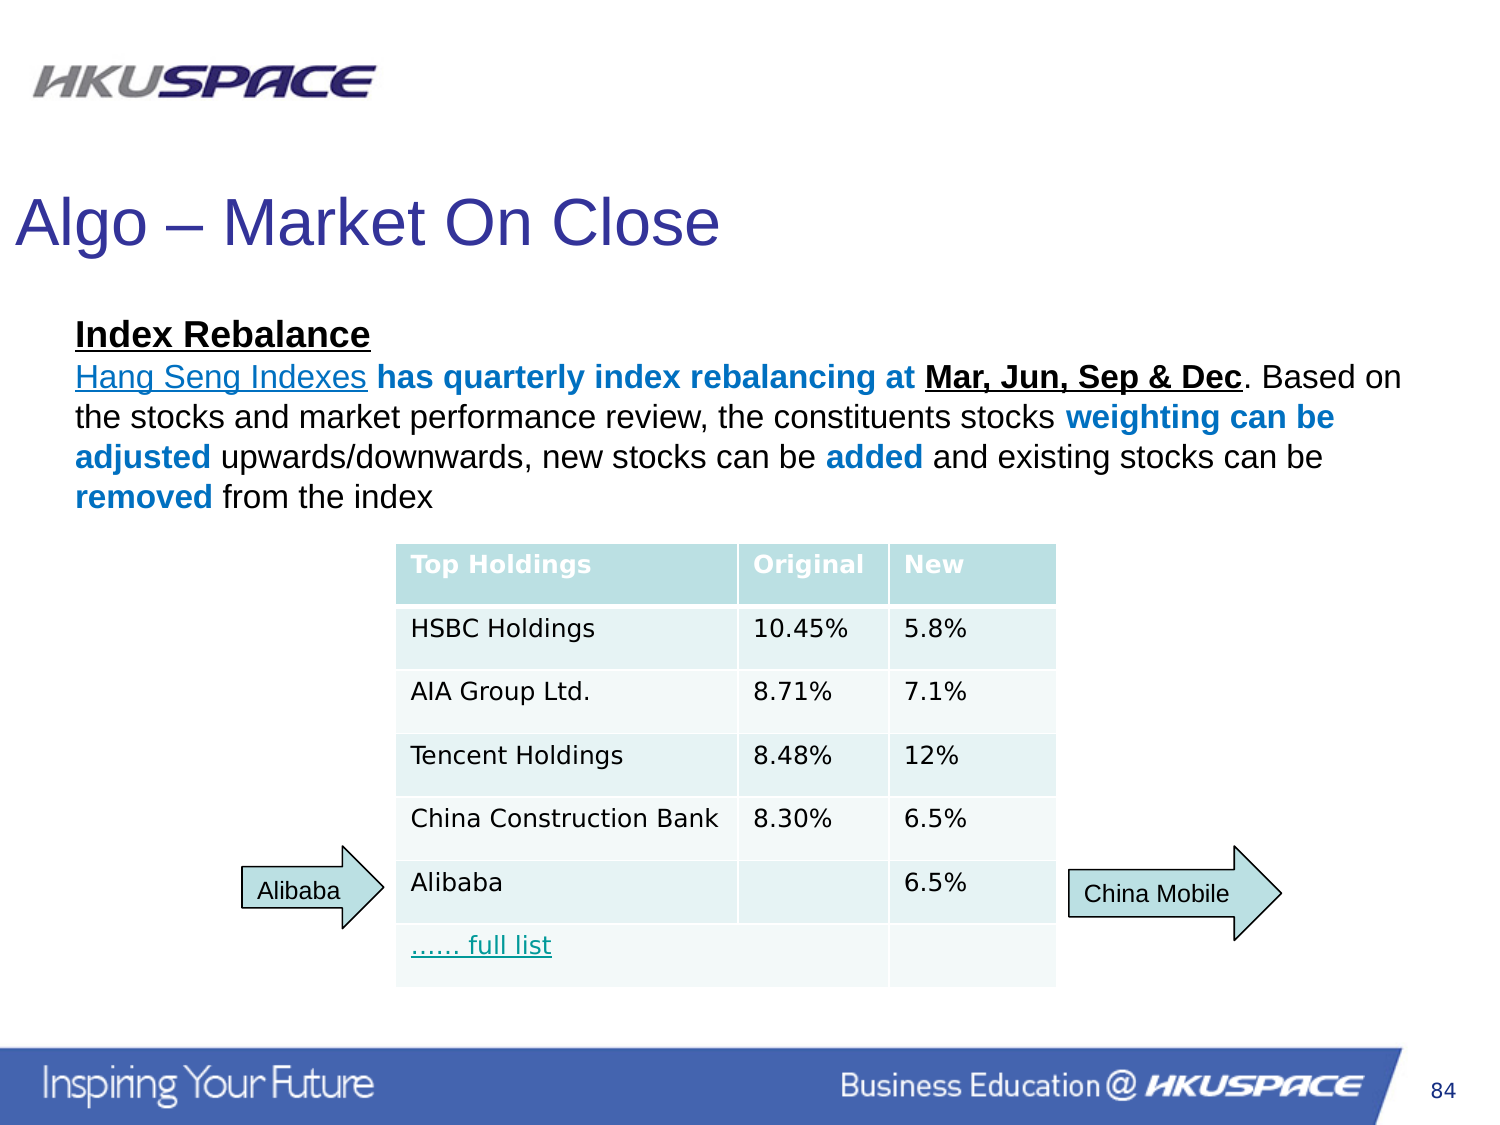

Algo – Market On Close
Index Rebalance
Hang Seng Indexes has quarterly index rebalancing at Mar, Jun, Sep & Dec. Based on the stocks and market performance review, the constituents stocks weighting can be adjusted upwards/downwards, new stocks can be added and existing stocks can be removed from the index

| Top Holdings | Original | New |
| --- | --- | --- |
| HSBC Holdings | 10.45% | 5.8% |
| AIA Group Ltd. | 8.71% | 7.1% |
| Tencent Holdings | 8.48% | 12% |
| China Construction Bank | 8.30% | 6.5% |
| Alibaba |  | 6.5% |
| …… full list |  |  |
Alibaba
China Mobile
84